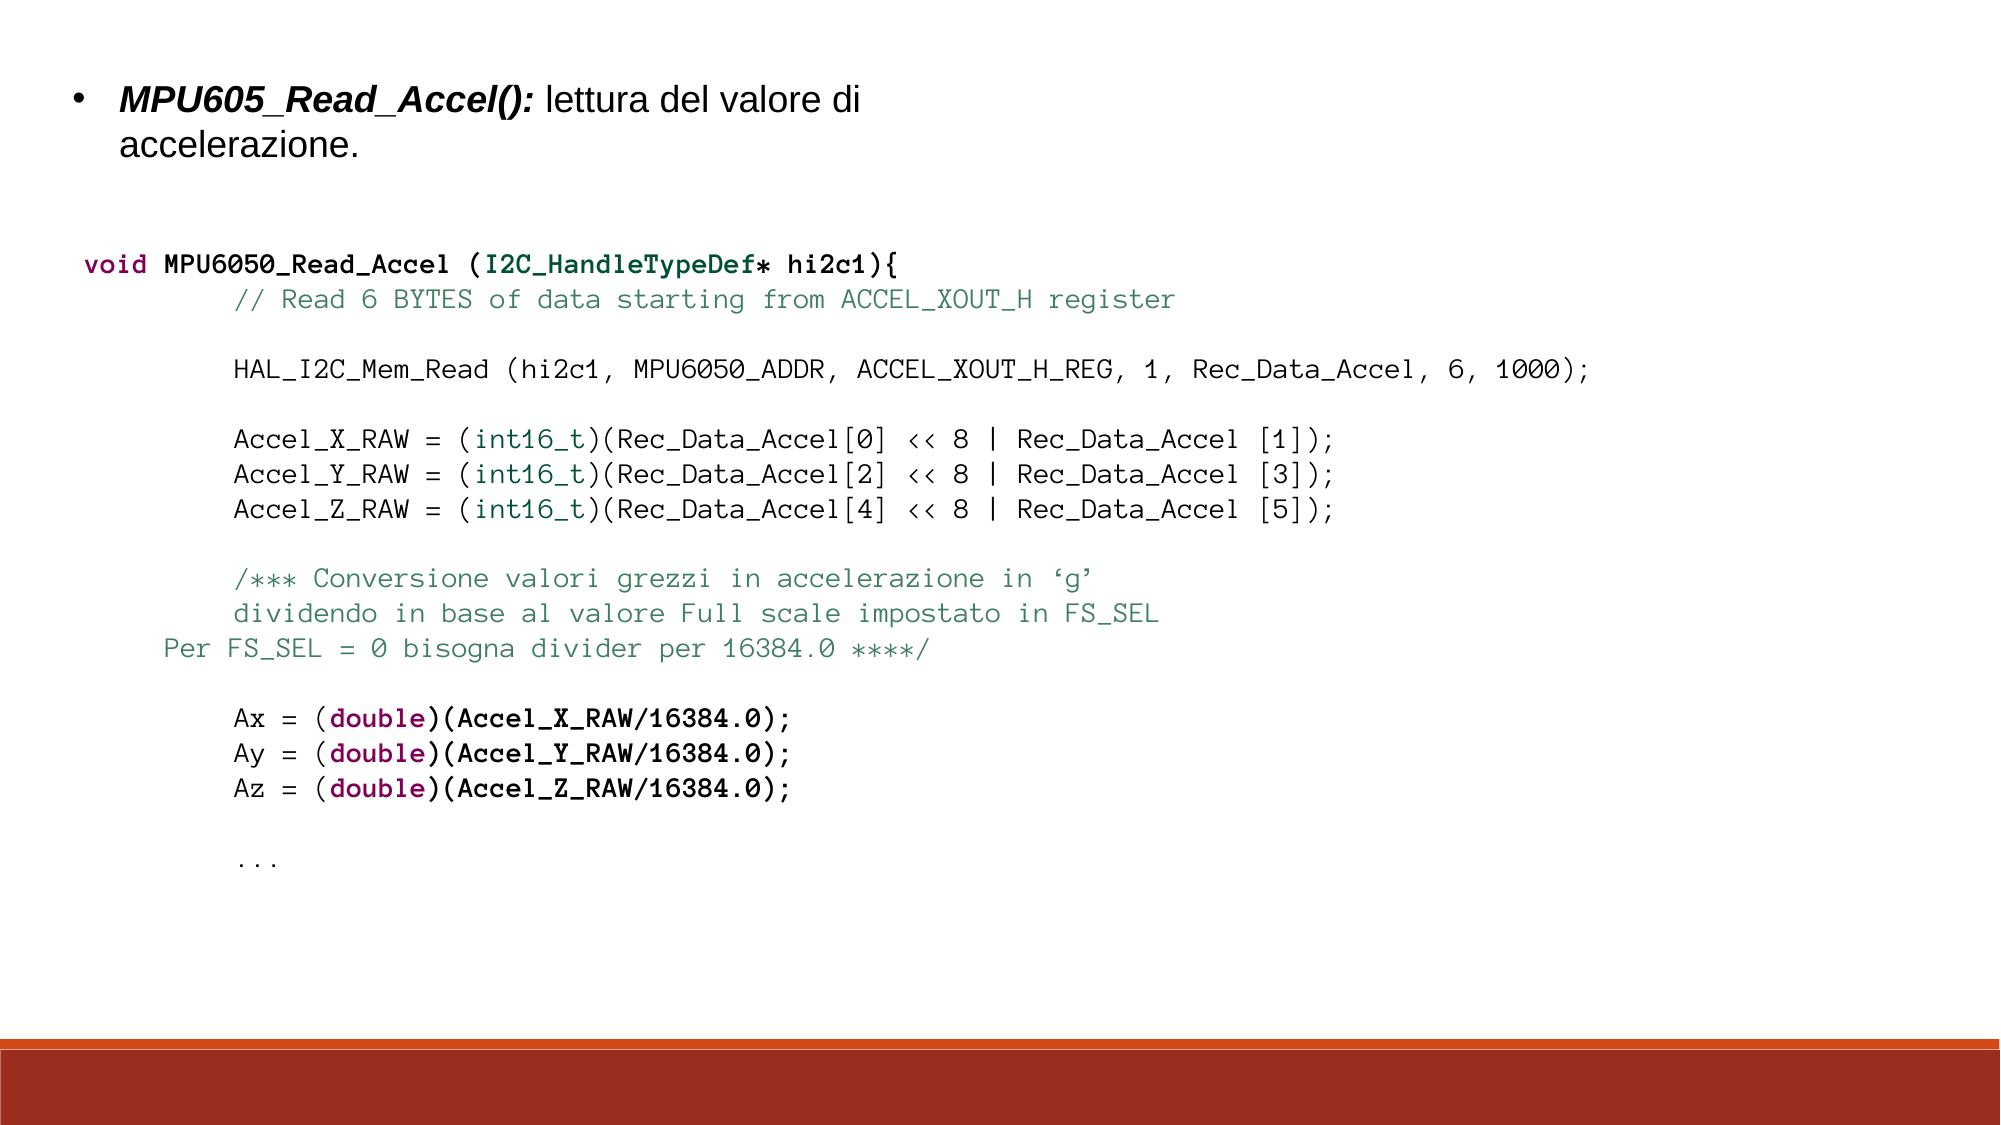

MPU605_Read_Accel(): lettura del valore di accelerazione.
void MPU6050_Read_Accel (I2C_HandleTypeDef* hi2c1){
	// Read 6 BYTES of data starting from ACCEL_XOUT_H register

	HAL_I2C_Mem_Read (hi2c1, MPU6050_ADDR, ACCEL_XOUT_H_REG, 1, Rec_Data_Accel, 6, 1000);

	Accel_X_RAW = (int16_t)(Rec_Data_Accel[0] << 8 | Rec_Data_Accel [1]);
	Accel_Y_RAW = (int16_t)(Rec_Data_Accel[2] << 8 | Rec_Data_Accel [3]);
	Accel_Z_RAW = (int16_t)(Rec_Data_Accel[4] << 8 | Rec_Data_Accel [5]);

	/*** Conversione valori grezzi in accelerazione in ‘g’
	dividendo in base al valore Full scale impostato in FS_SEL
     Per FS_SEL = 0 bisogna divider per 16384.0 ****/

	Ax = (double)(Accel_X_RAW/16384.0);
	Ay = (double)(Accel_Y_RAW/16384.0);
	Az = (double)(Accel_Z_RAW/16384.0);

	...